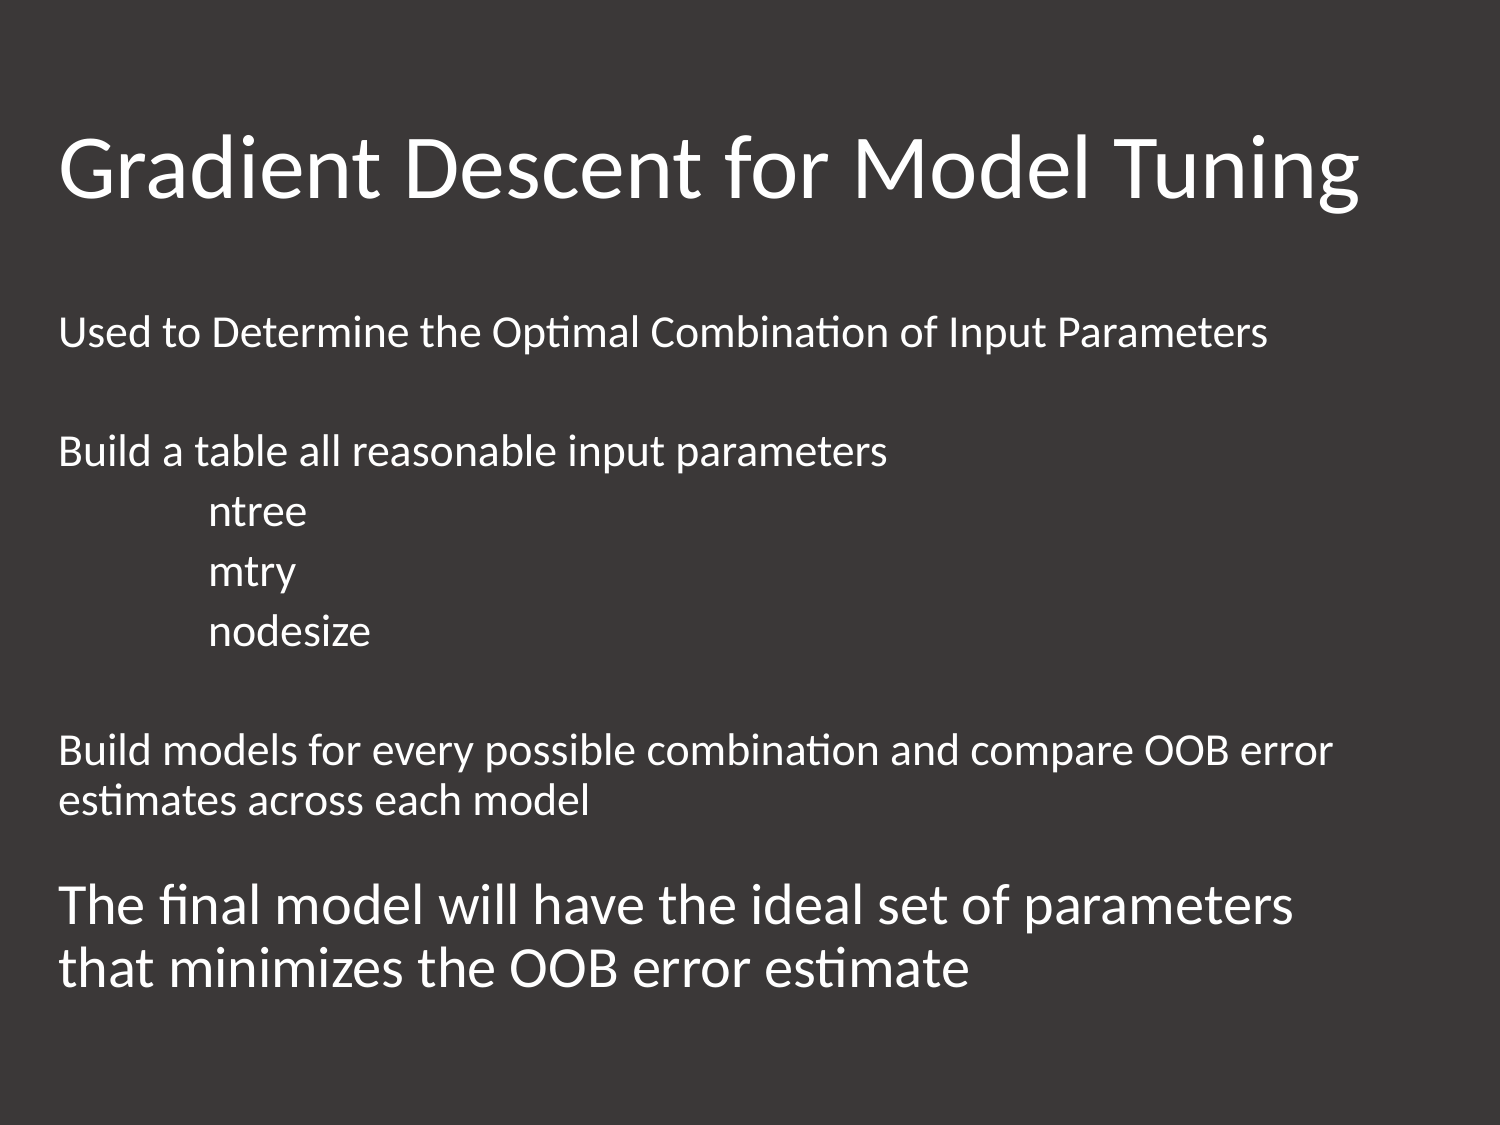

# Gradient Descent for Model Tuning
Used to Determine the Optimal Combination of Input Parameters

Build a table all reasonable input parameters
	ntree
	mtry
	nodesize

Build models for every possible combination and compare OOB error estimates across each model

The final model will have the ideal set of parameters that minimizes the OOB error estimate